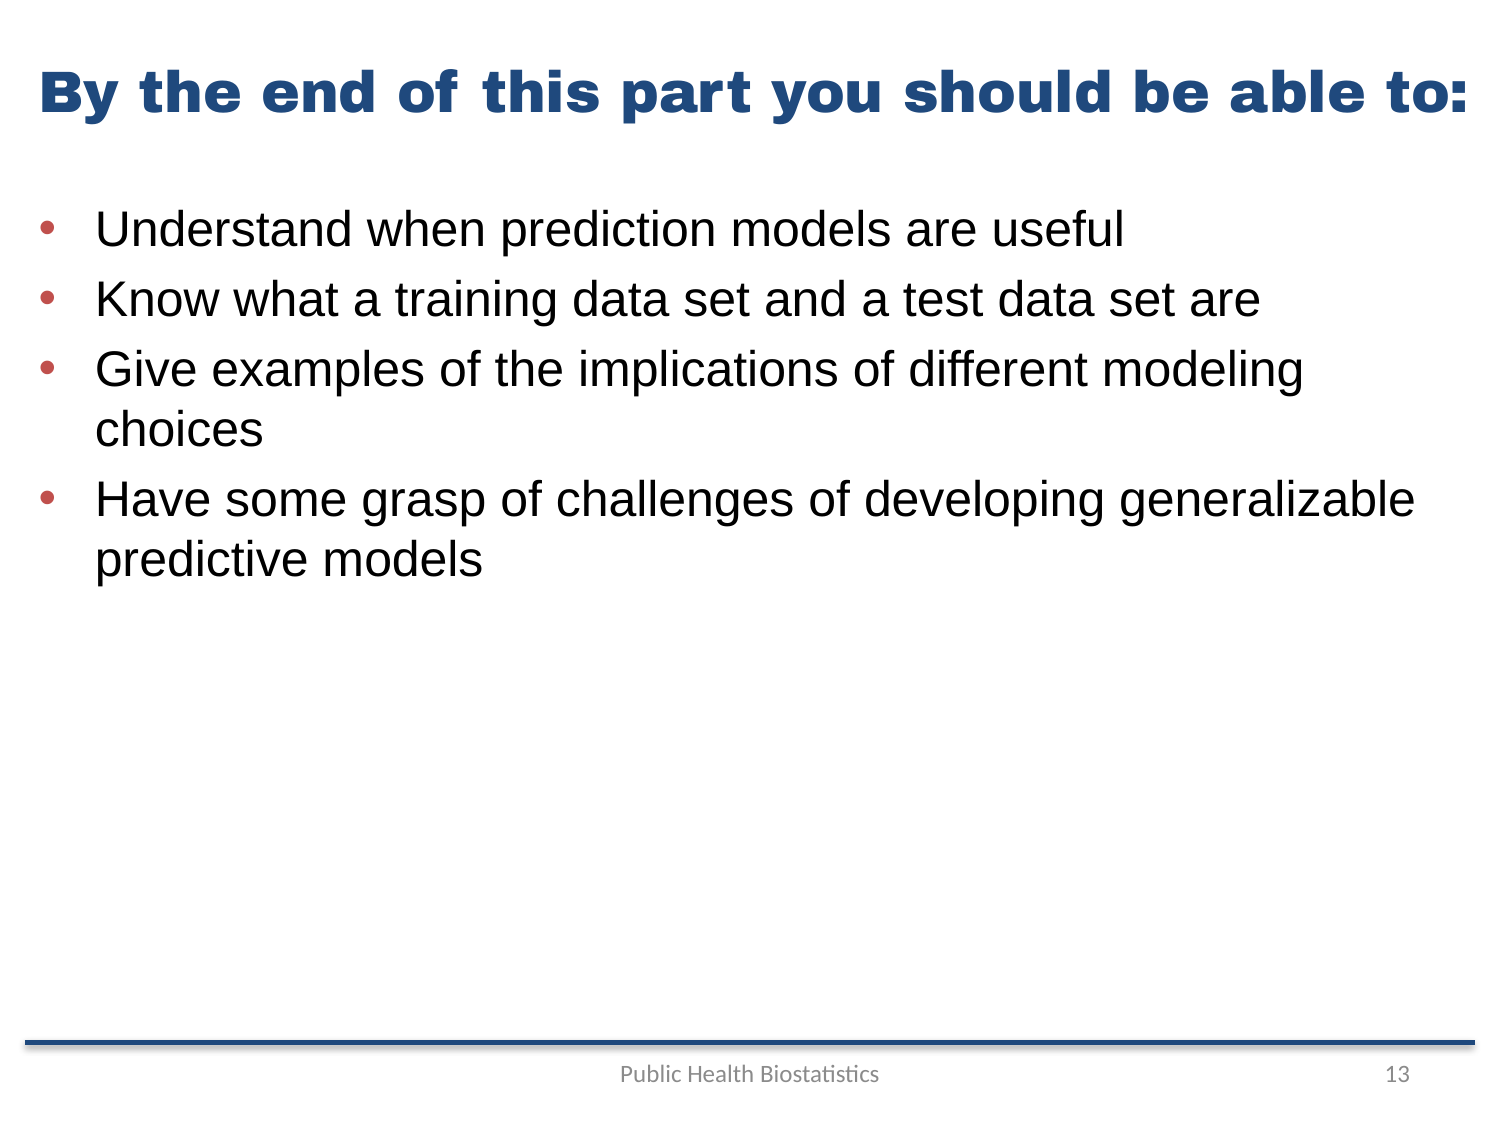

# By the end of this part you should be able to:
Understand when prediction models are useful
Know what a training data set and a test data set are
Give examples of the implications of different modeling choices
Have some grasp of challenges of developing generalizable predictive models

Public Health Biostatistics
13